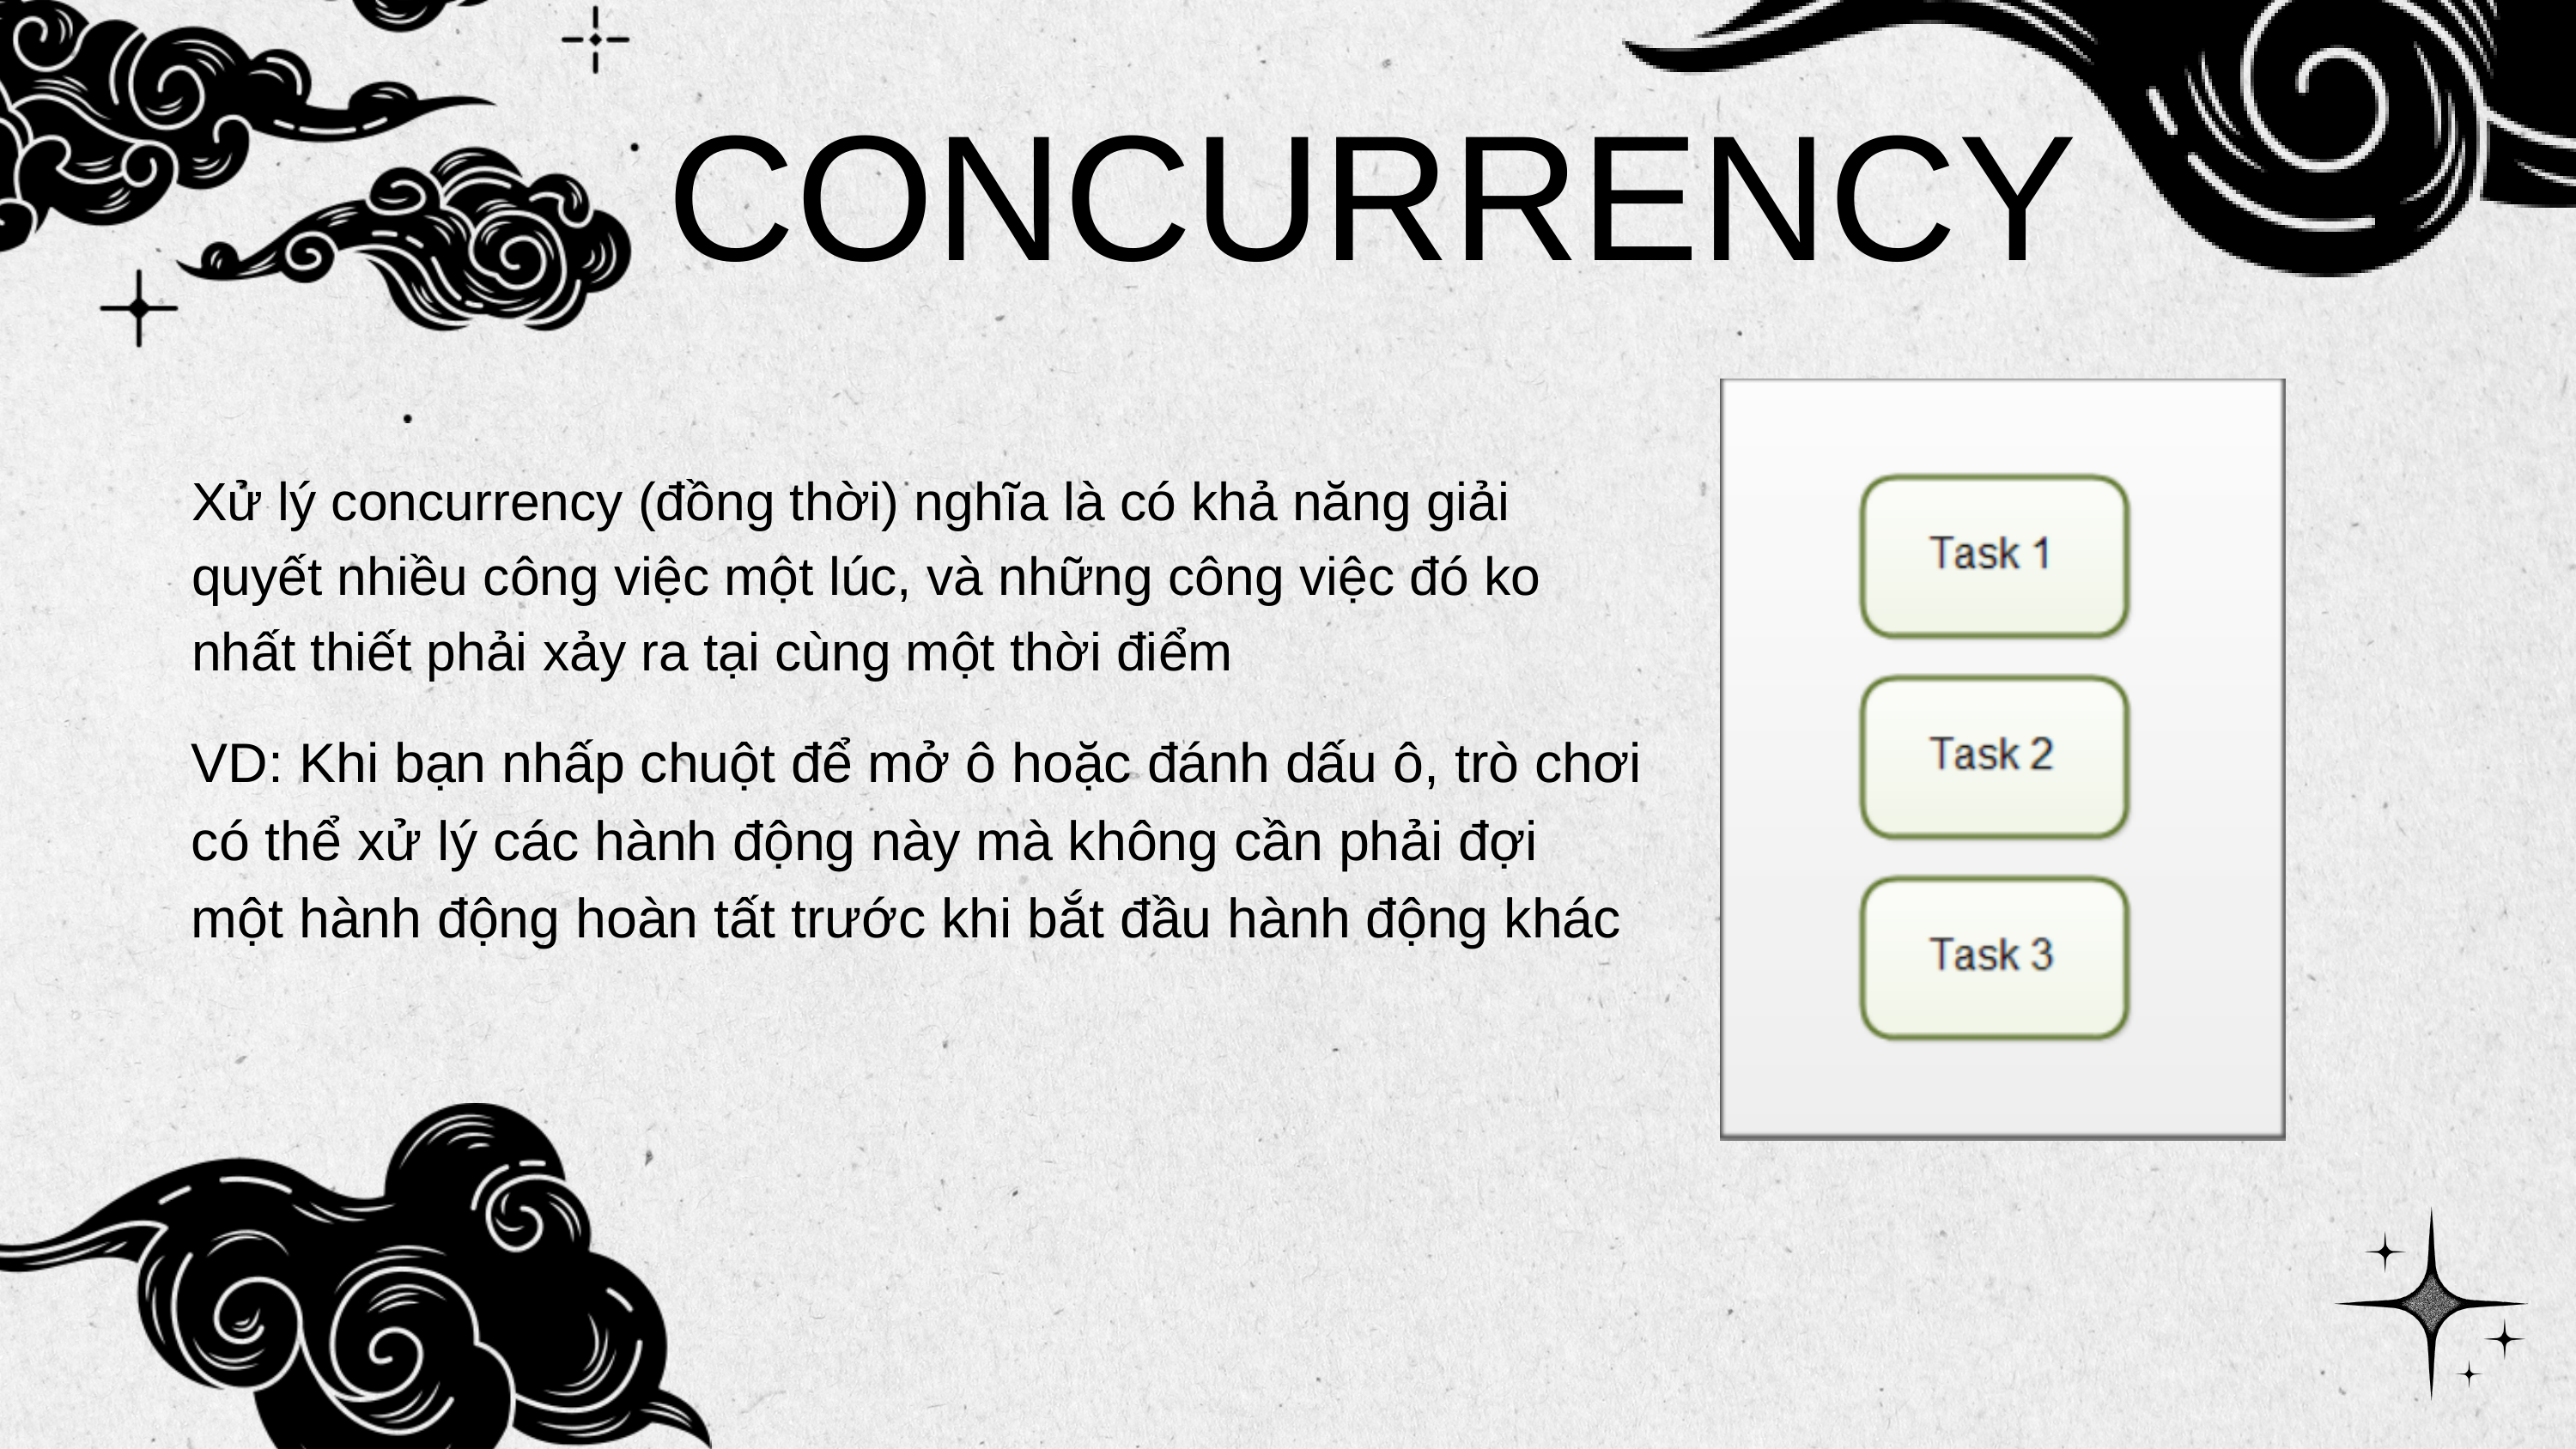

CONCURRENCY

Xử lý concurrency (đồng thời) nghĩa là có khả năng giải quyết nhiều công việc một lúc, và những công việc đó ko nhất thiết phải xảy ra tại cùng một thời điểm
VD: Khi bạn nhấp chuột để mở ô hoặc đánh dấu ô, trò chơi có thể xử lý các hành động này mà không cần phải đợi một hành động hoàn tất trước khi bắt đầu hành động khác